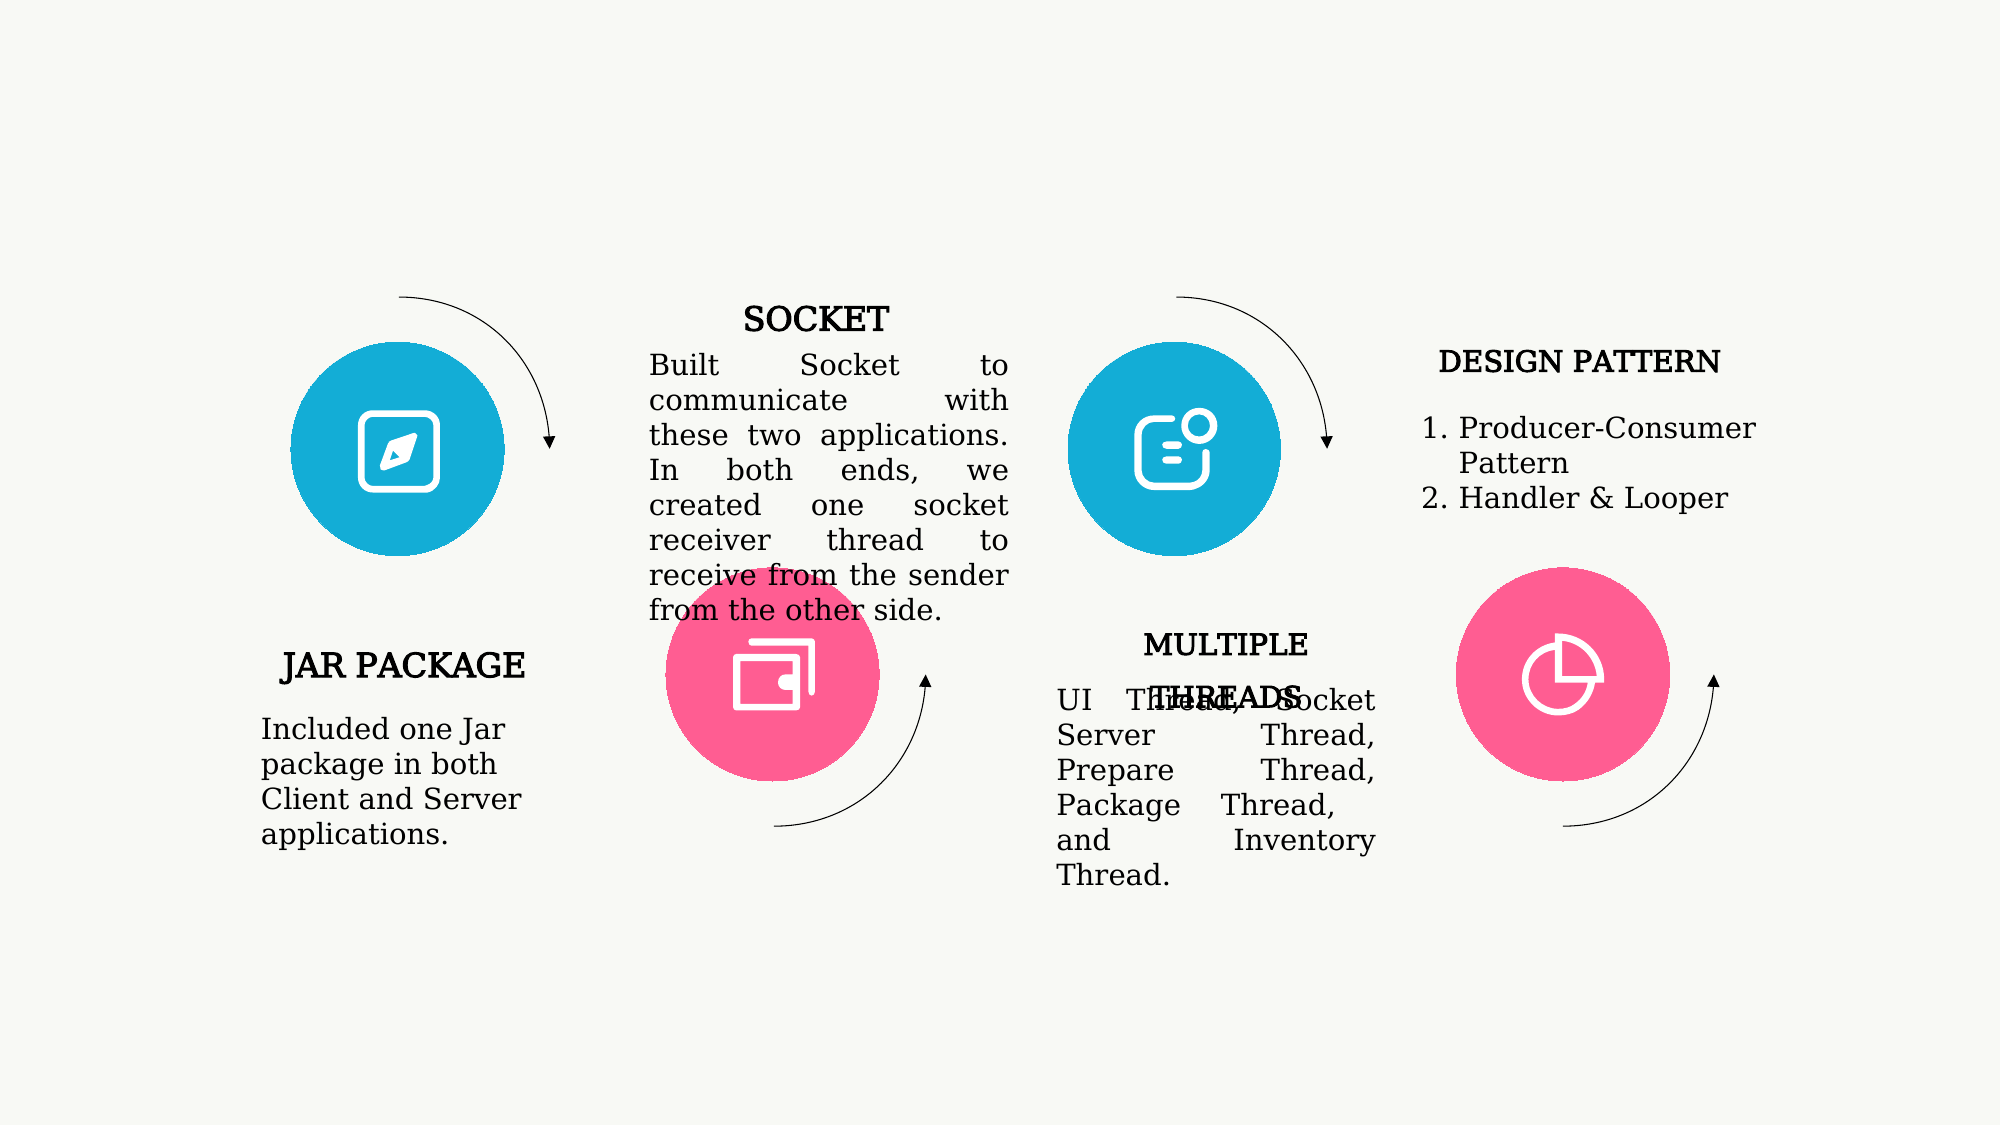

SOCKET

DESIGN PATTERN
Built Socket to communicate with these two applications. In both ends, we created one socket receiver thread to receive from the sender from the other side.
Producer-Consumer Pattern
Handler & Looper
MULTIPLE THREADS
JAR PACKAGE
UI Thread, Socket Server Thread, Prepare Thread, Package Thread,  and Inventory Thread.
Included one Jar package in both Client and Server applications.